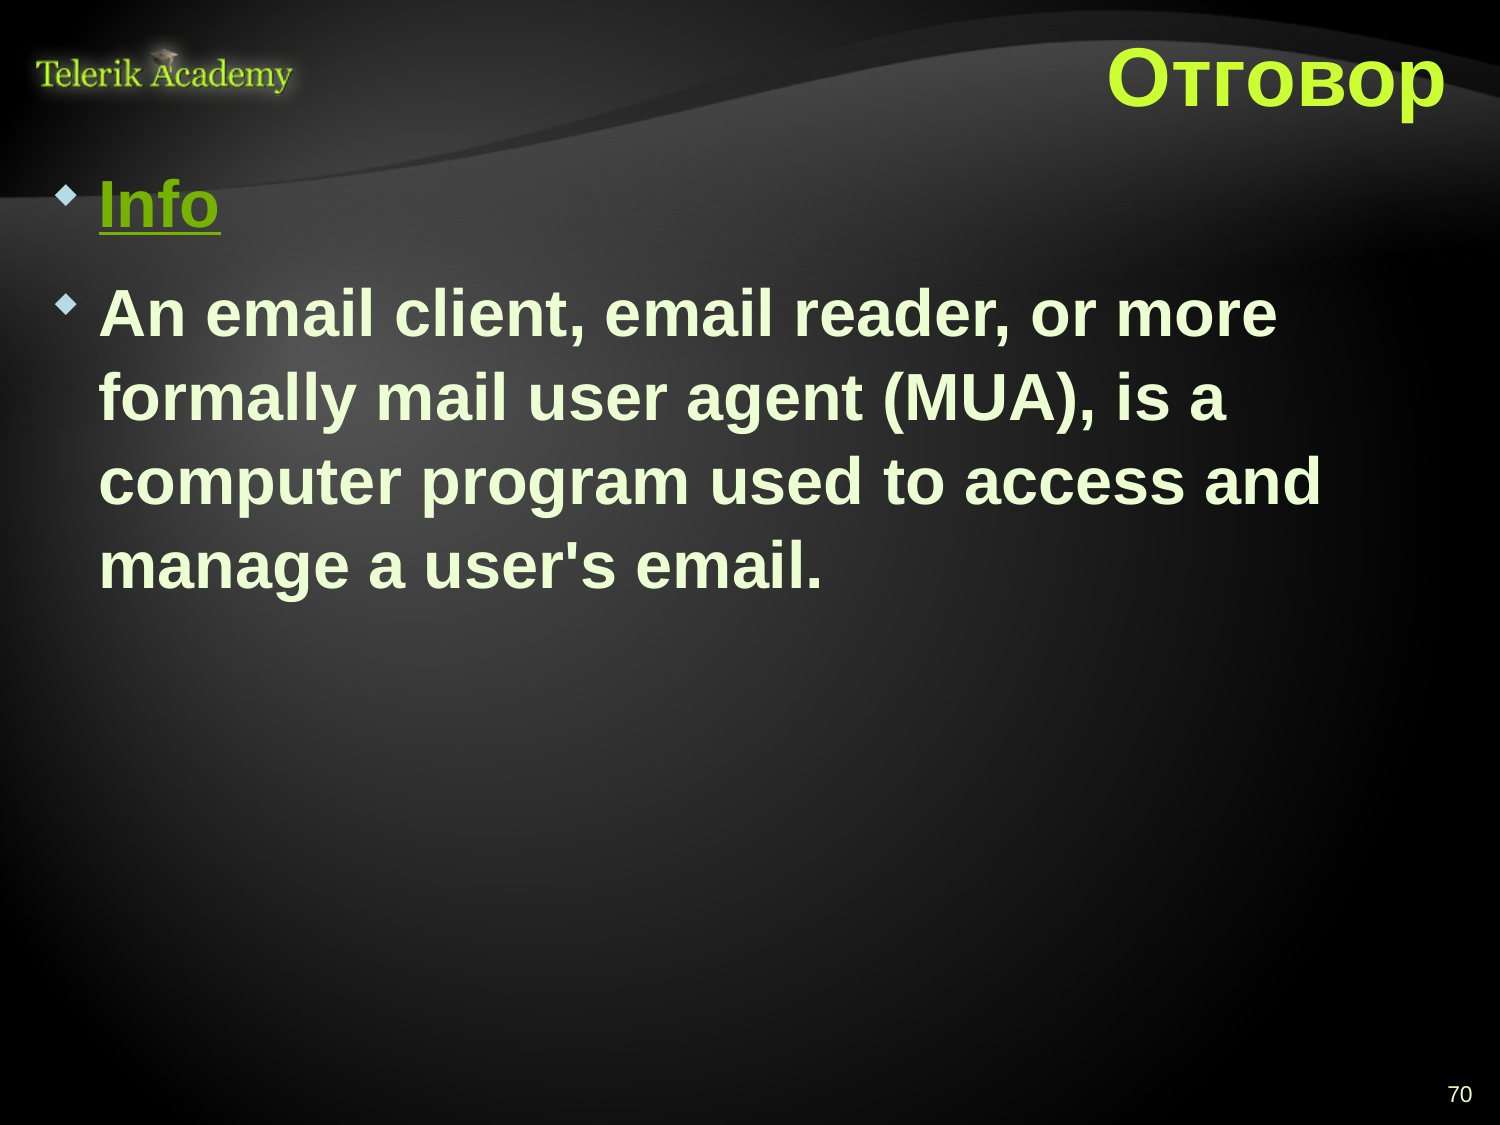

# Отговор
Info
An email client, email reader, or more formally mail user agent (MUA), is a computer program used to access and manage a user's email.
70